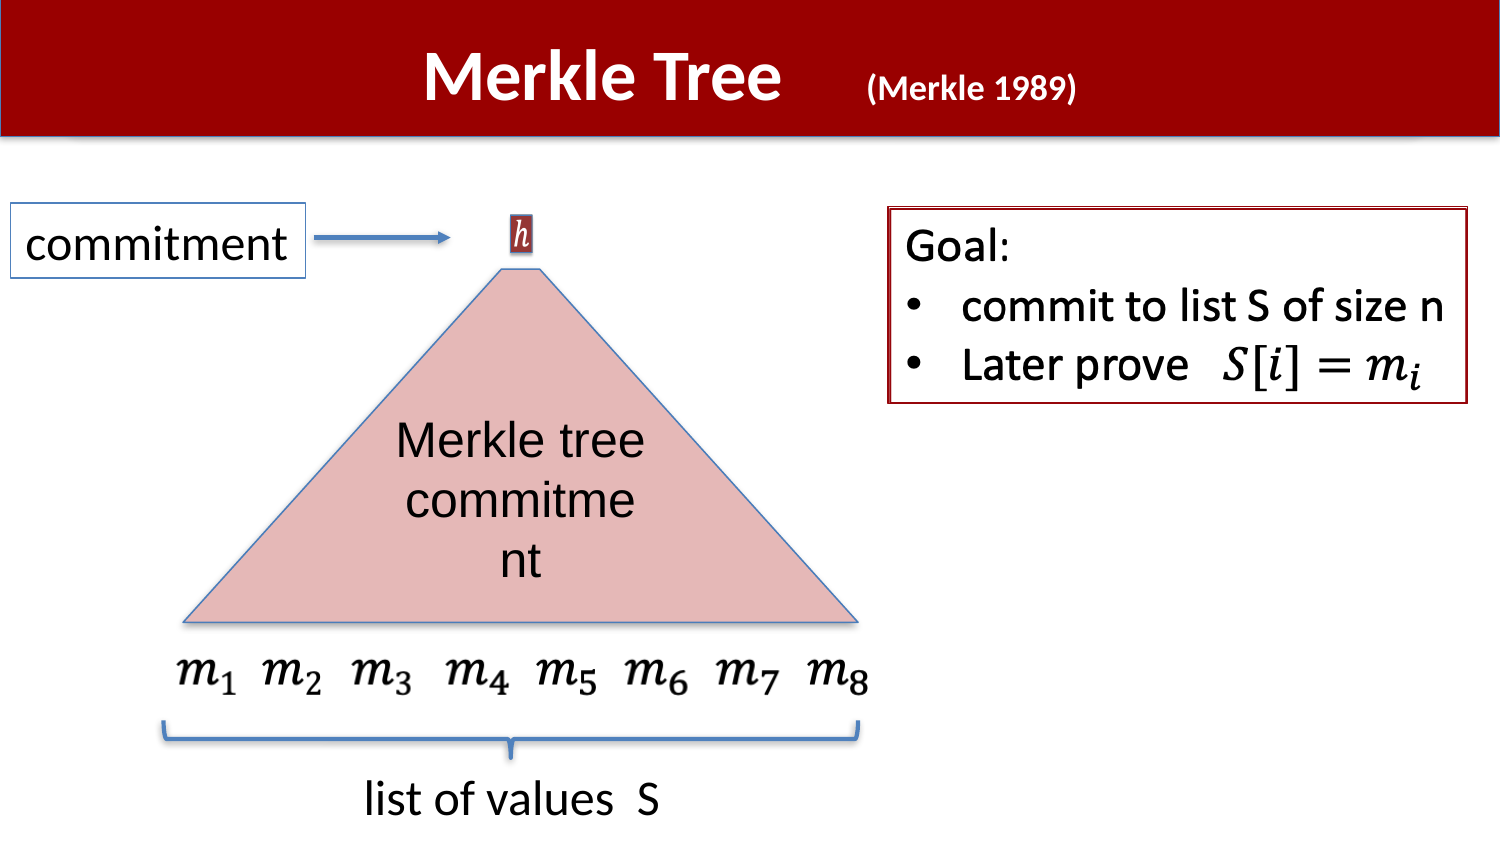

# Merkle Tree     (Merkle 1989)
commitment

Merkle tree
commitment

list of values  S